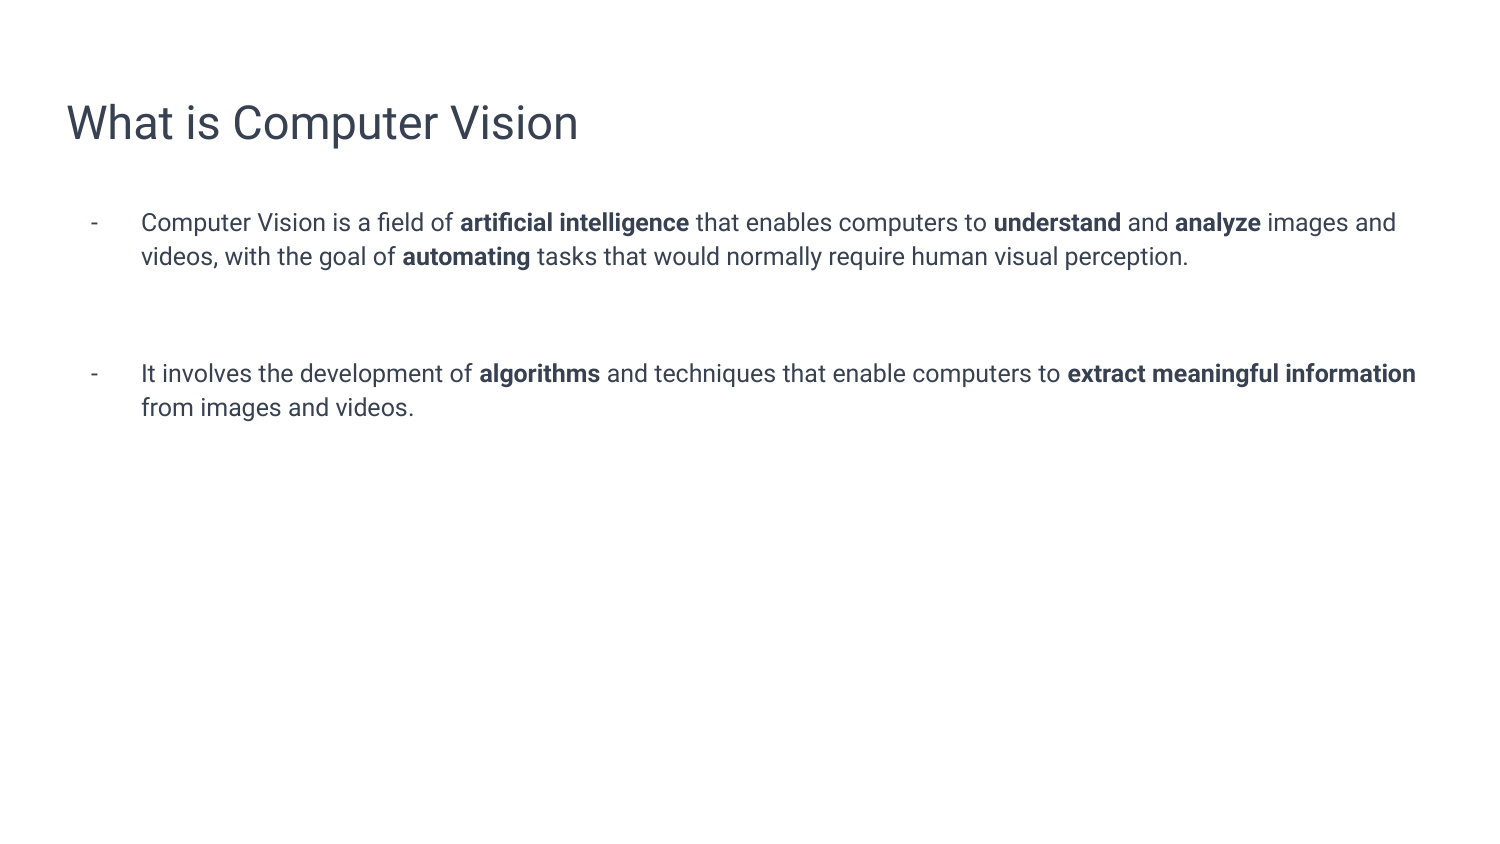

# What is Computer Vision
Computer Vision is a field of artificial intelligence that enables computers to understand and analyze images and videos, with the goal of automating tasks that would normally require human visual perception.

It involves the development of algorithms and techniques that enable computers to extract meaningful information from images and videos.